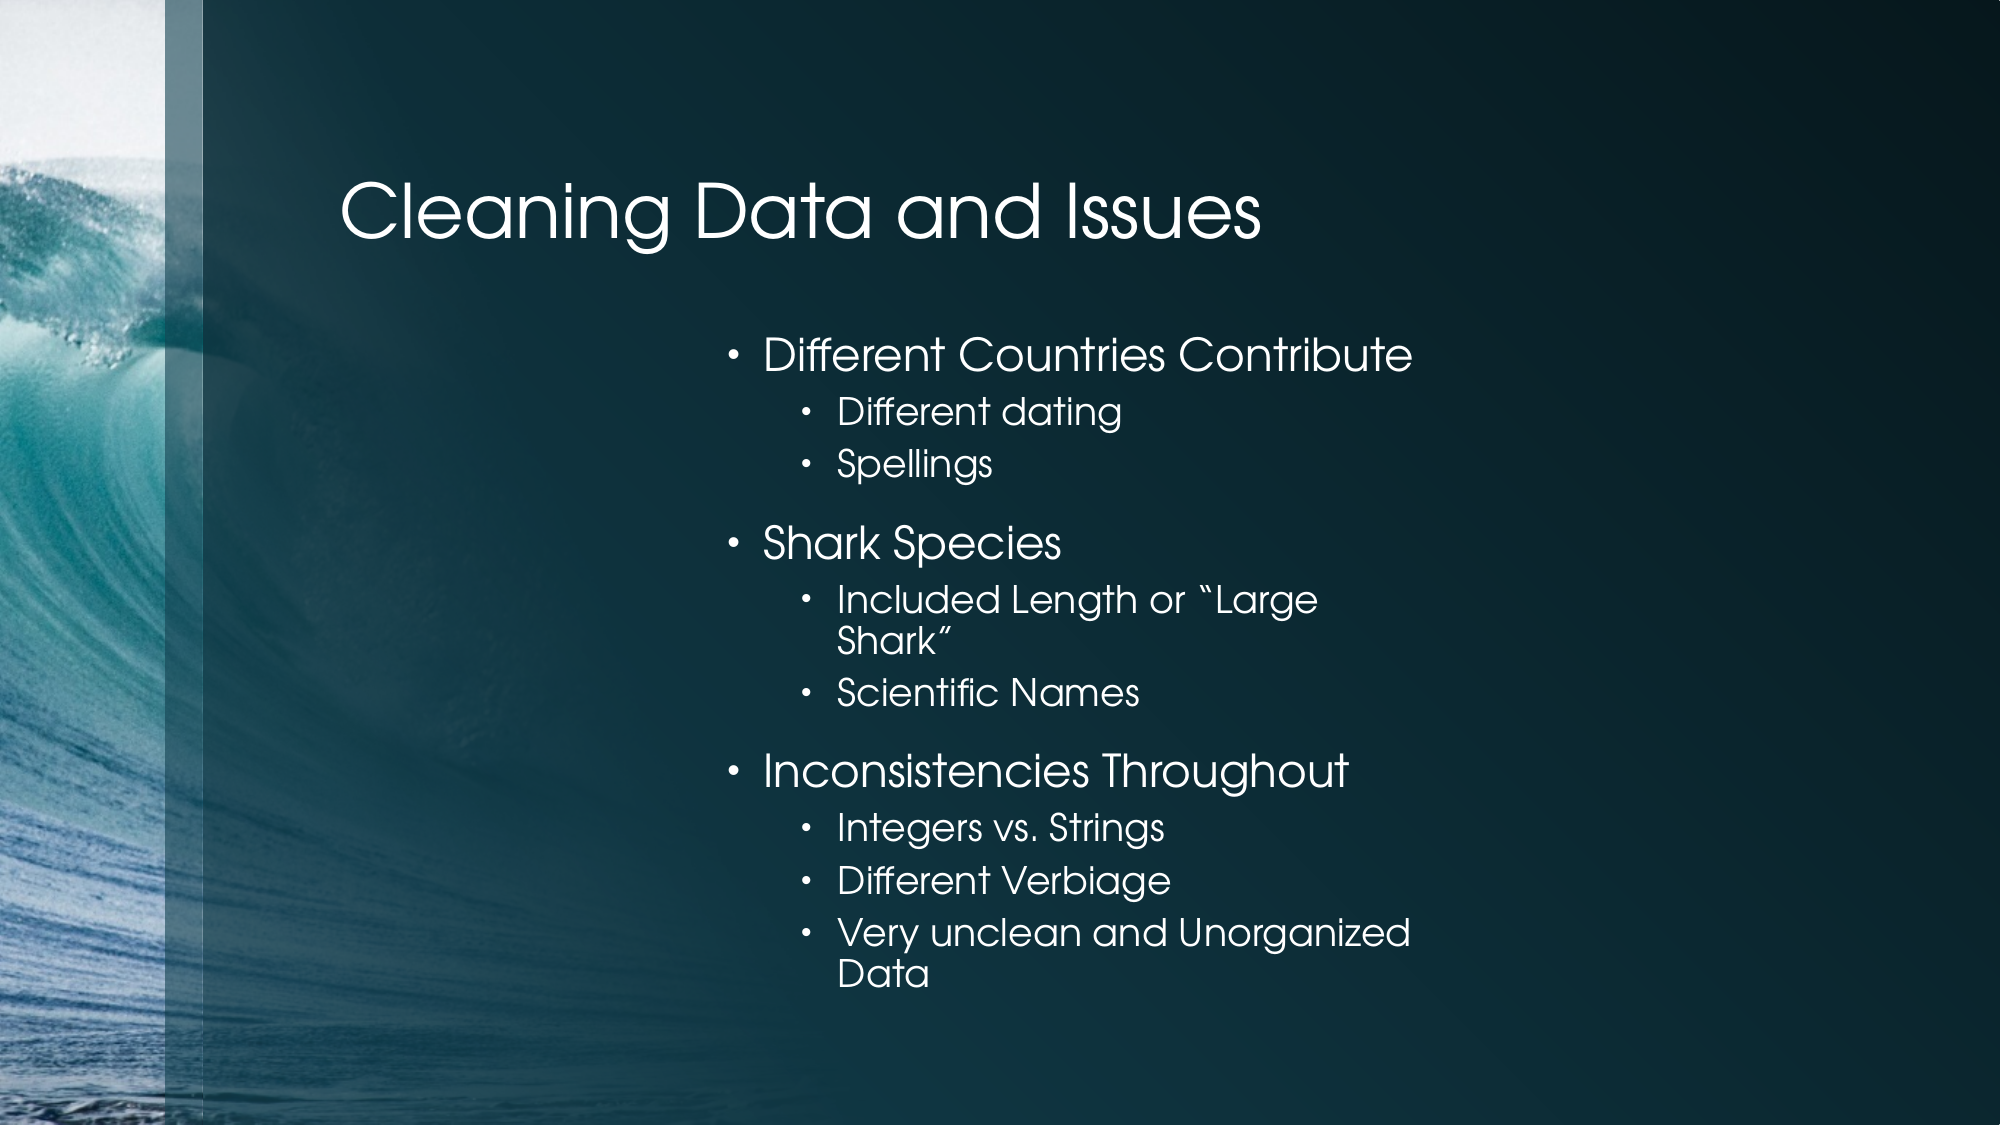

# Cleaning Data and Issues
Different Countries Contribute
Different dating
Spellings
Shark Species
Included Length or “Large Shark”
Scientific Names
Inconsistencies Throughout
Integers vs. Strings
Different Verbiage
Very unclean and Unorganized Data